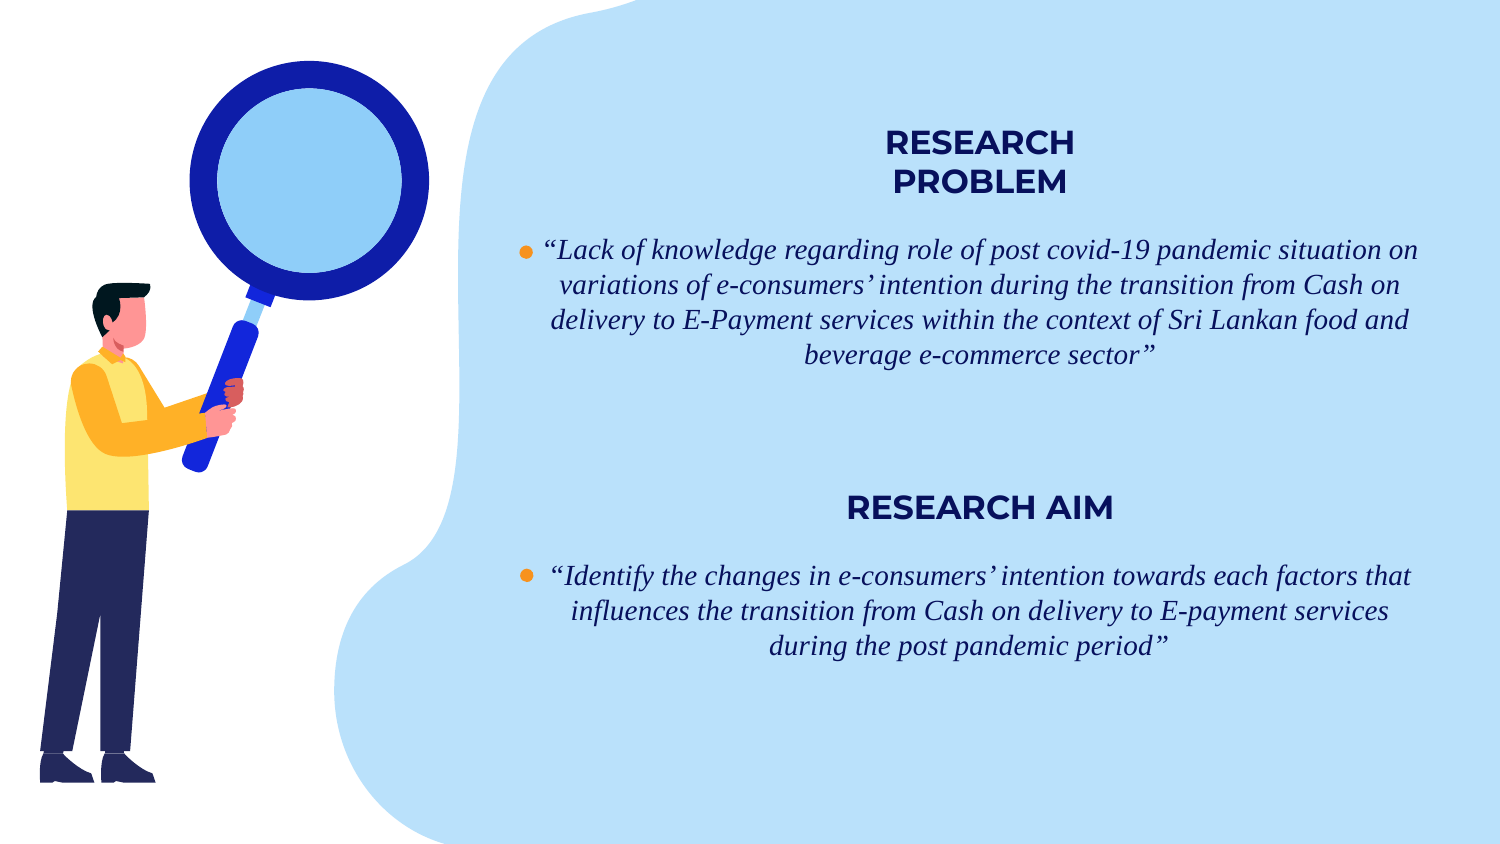

RESEARCH PROBLEM
“Lack of knowledge regarding role of post covid-19 pandemic situation on variations of e-consumers’ intention during the transition from Cash on delivery to E-Payment services within the context of Sri Lankan food and beverage e-commerce sector”

RESEARCH AIM
“Identify the changes in e-consumers’ intention towards each factors that influences the transition from Cash on delivery to E-payment services during the post pandemic period”